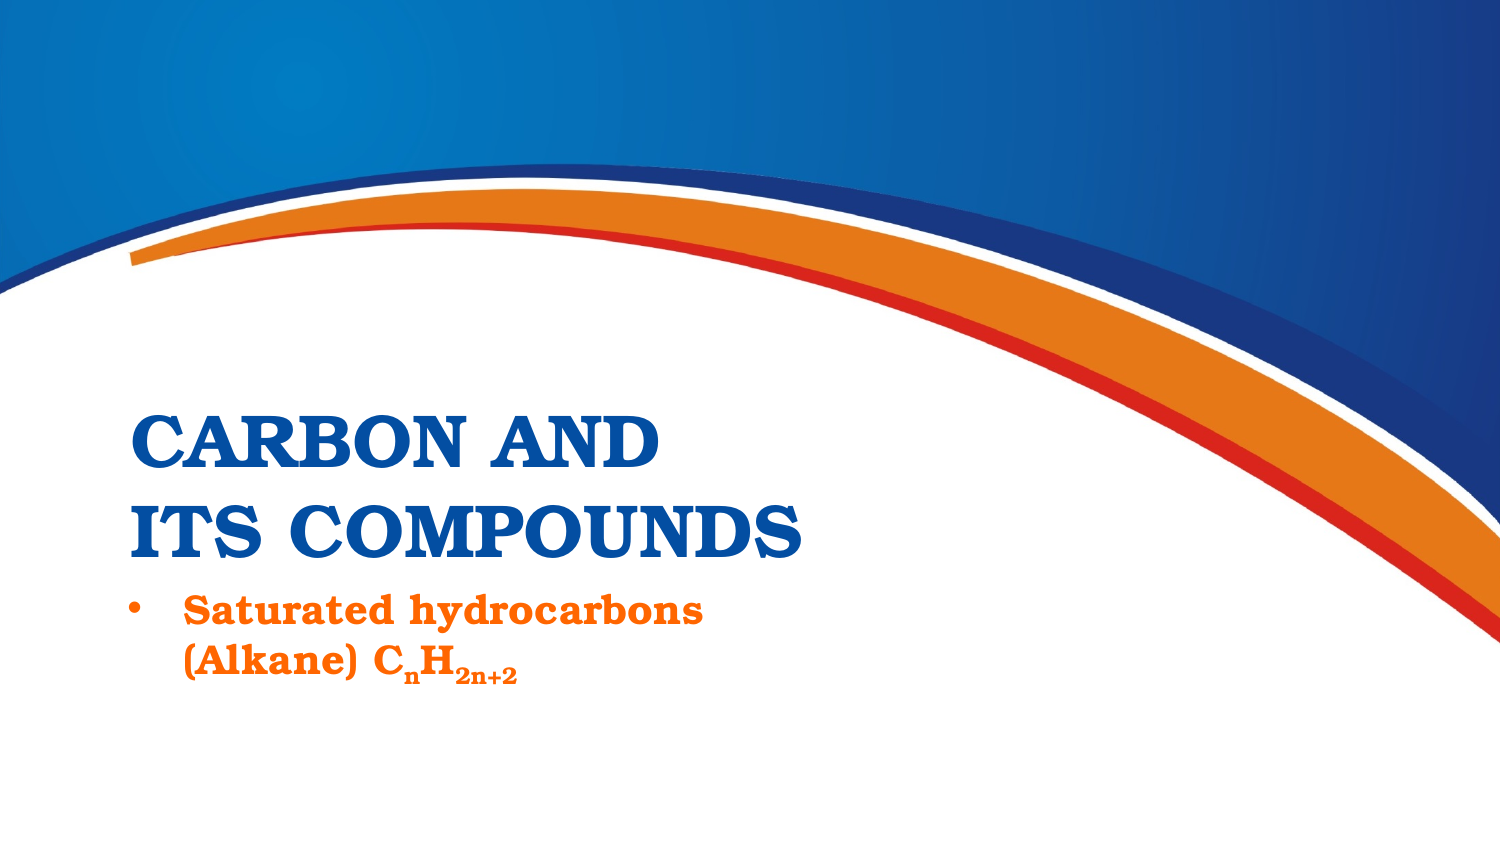

CARBON AND
ITS COMPOUNDS
Saturated hydrocarbons
(Alkane) CnH2n+2